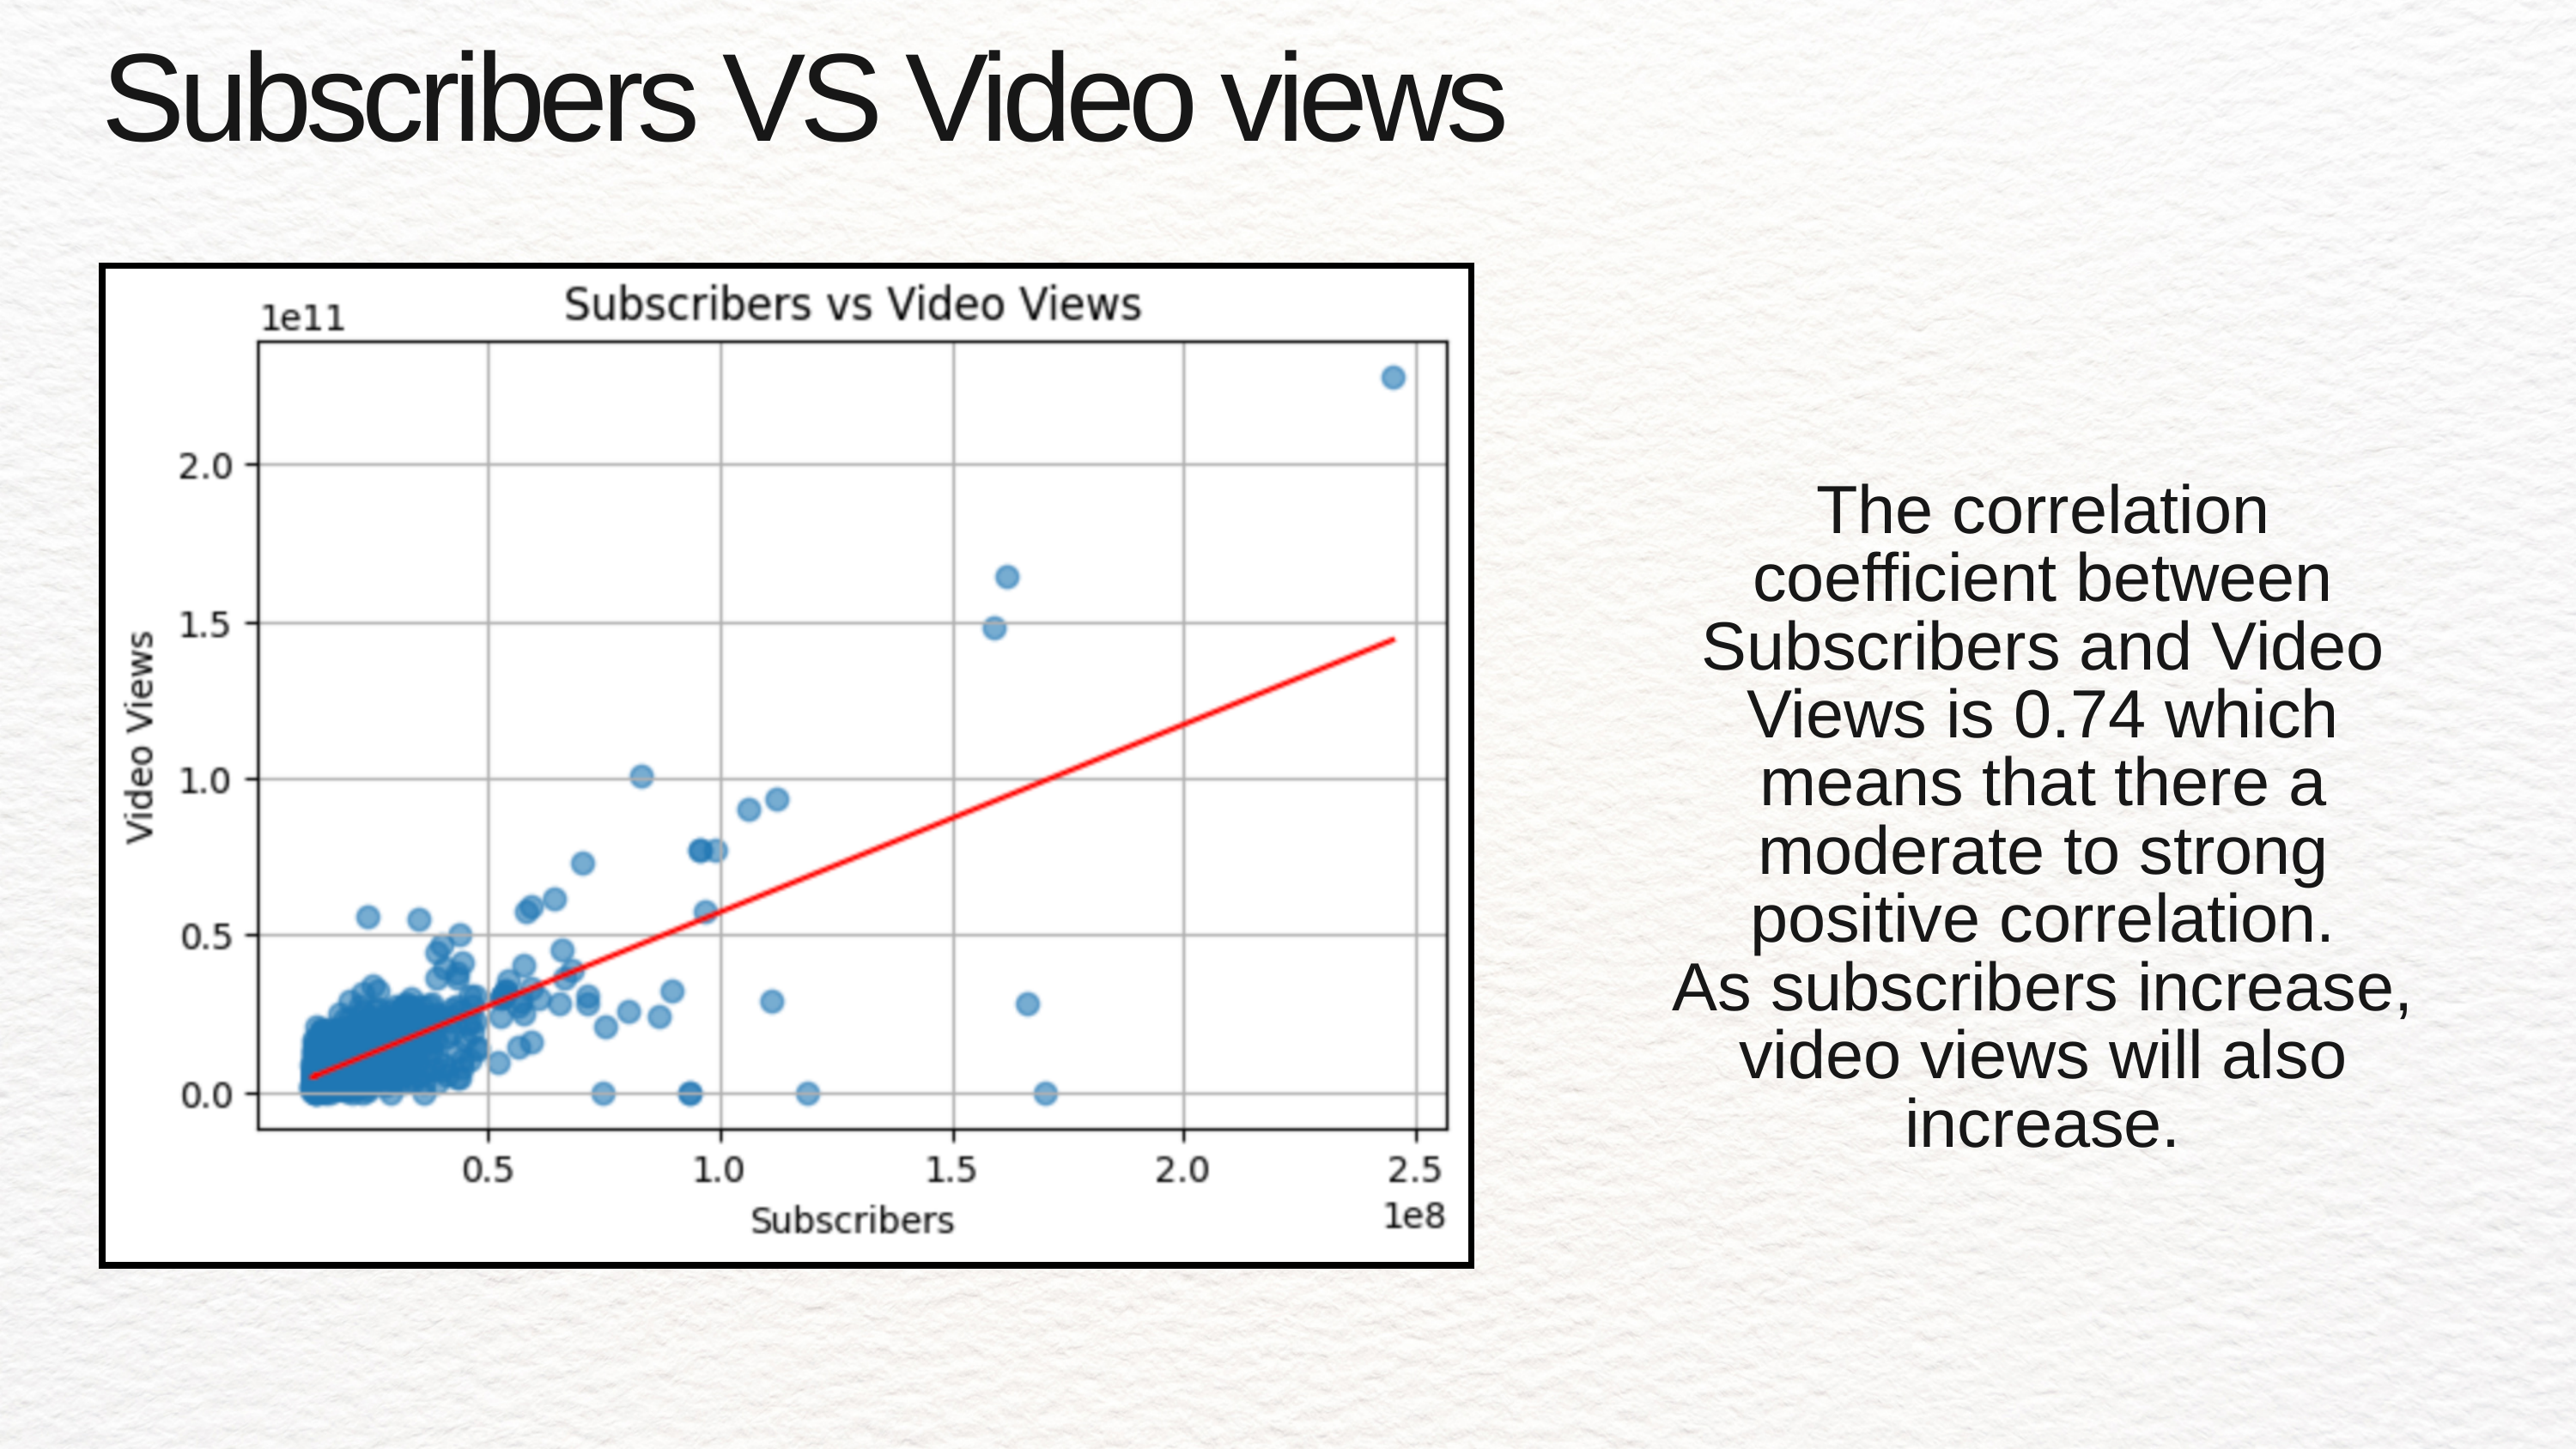

Subscribers VS Video views

The correlation coefficient between Subscribers and Video Views is 0.74 which means that there a moderate to strong positive correlation.
As subscribers increase, video views will also increase.